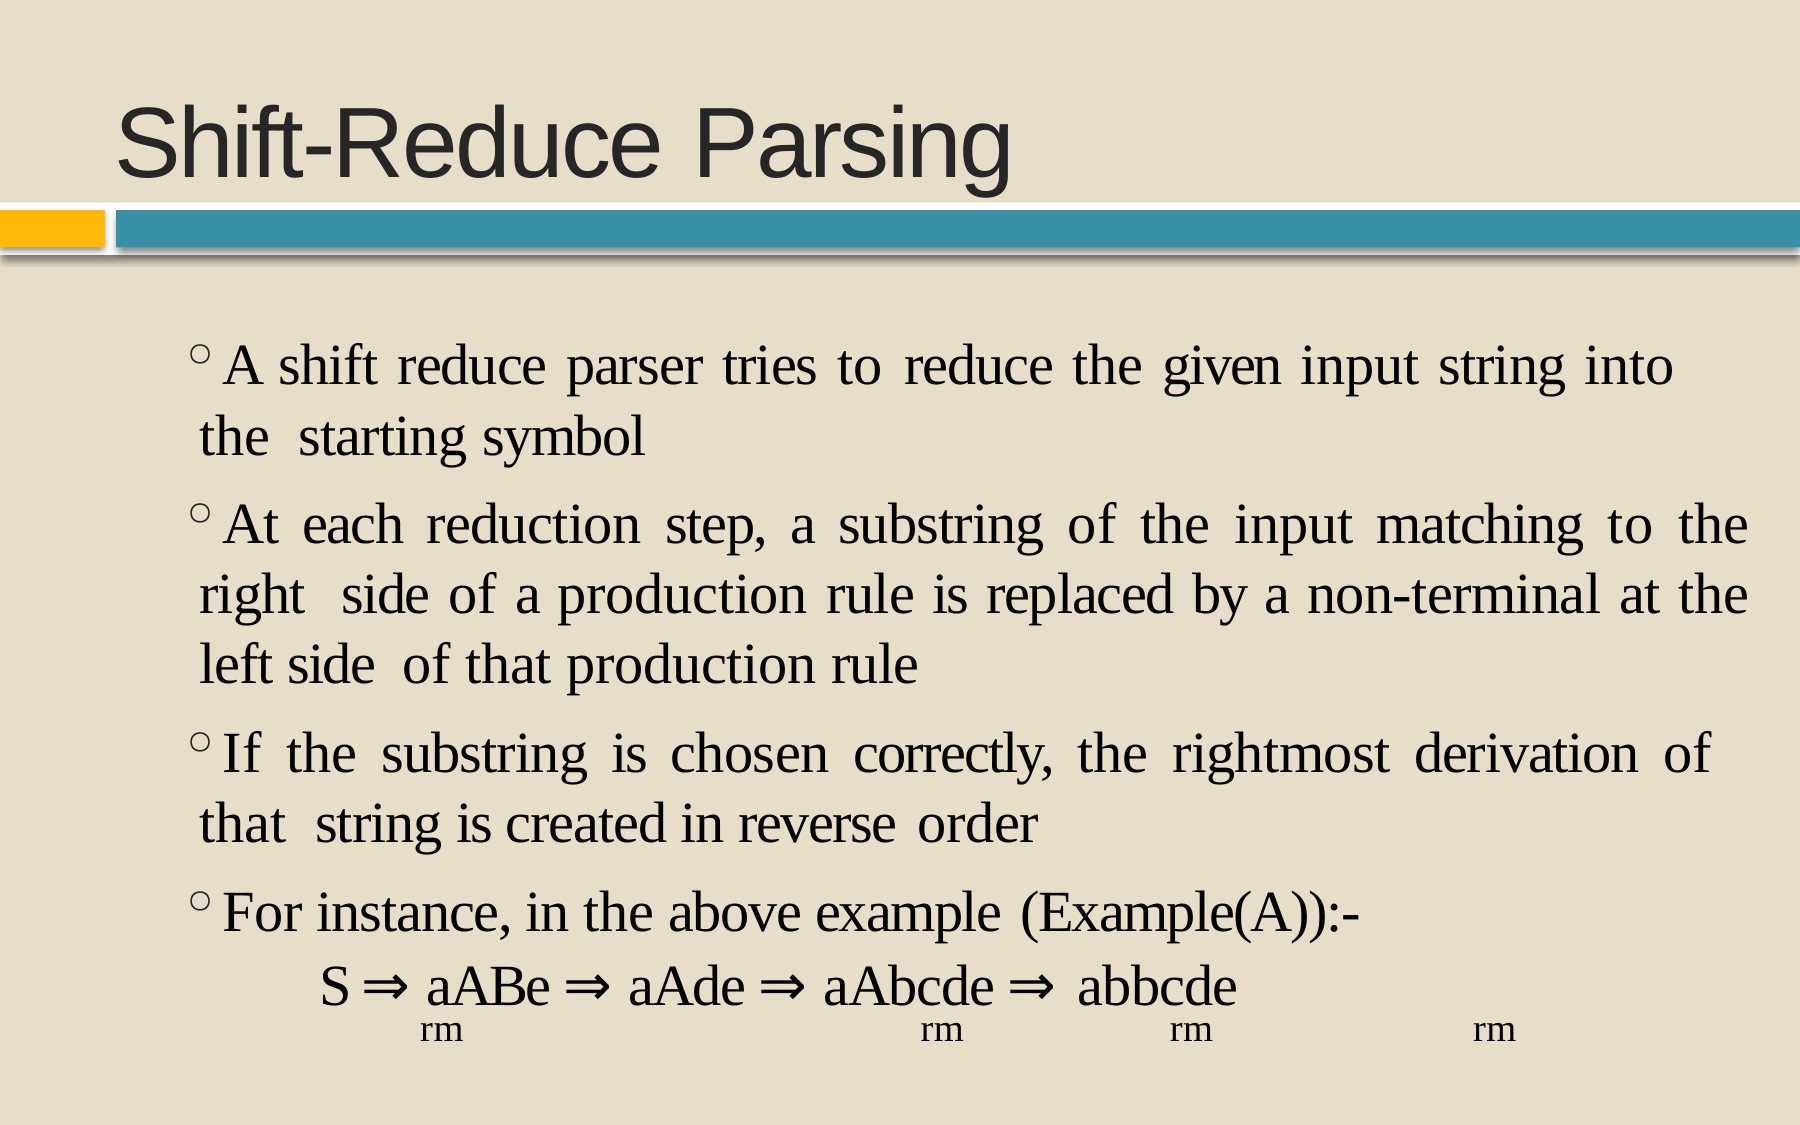

# Shift-Reduce Parsing
A shift reduce parser tries to reduce the given input string into the  starting symbol
At each reduction step, a substring of the input matching to the right  side of a production rule is replaced by a non-terminal at the left side  of that production rule
If the substring is chosen correctly, the rightmost derivation of that  string is created in reverse order
For instance, in the above example (Example(A)):-
S ⇒ aABe ⇒ aAde ⇒ aAbcde ⇒ abbcde
rm	rm	rm	rm